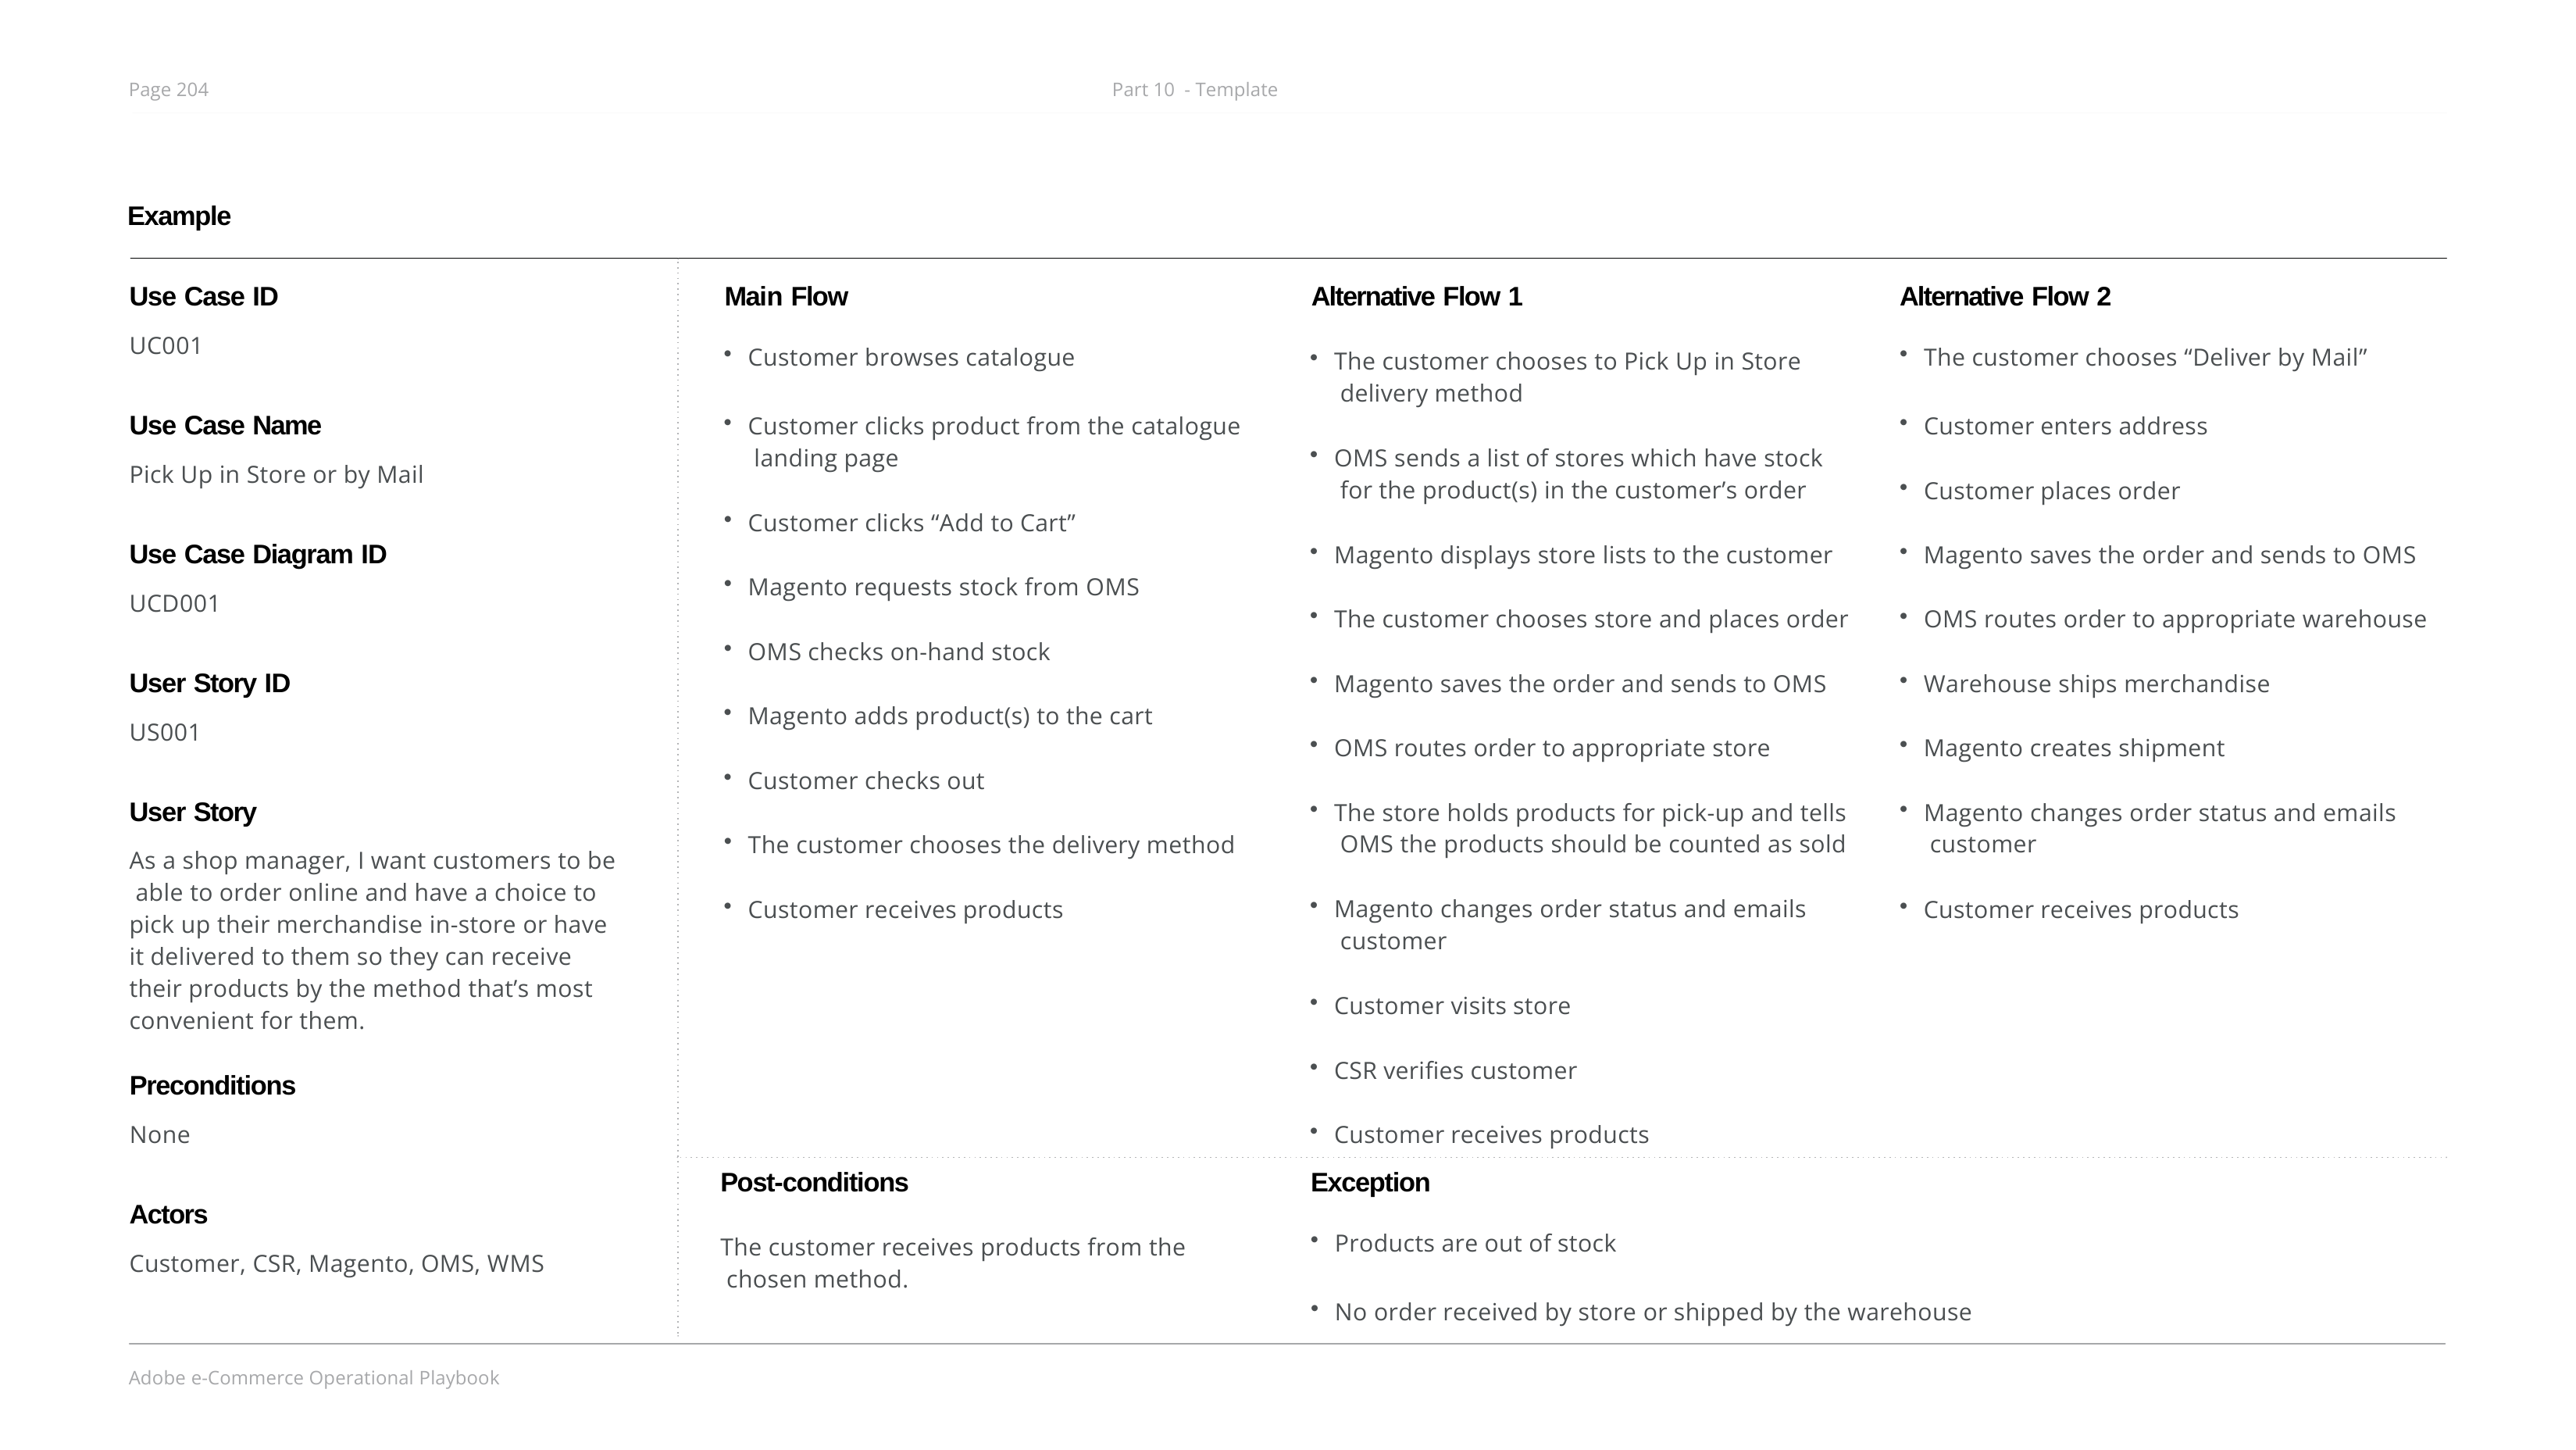

Page 204
Part 10 - Template
Example

Use Case ID
UC001
Main Flow

Customer browses catalogue
Alternative Flow 1
The customer chooses to Pick Up in Store  delivery method
Alternative Flow 2

The customer chooses “Deliver by Mail”
Customer clicks product from the catalogue  landing page
Use Case Name
Pick Up in Store or by Mail
Customer enters address
OMS sends a list of stores which have stock  for the product(s) in the customer’s order
Customer places order
Customer clicks “Add to Cart”
Use Case Diagram ID
UCD001
Magento displays store lists to the customer
Magento saves the order and sends to OMS
Magento requests stock from OMS
The customer chooses store and places order
OMS routes order to appropriate warehouse
OMS checks on-hand stock
User Story ID
US001
Magento saves the order and sends to OMS
Warehouse ships merchandise
Magento adds product(s) to the cart
OMS routes order to appropriate store
Magento creates shipment
Customer checks out
The store holds products for pick-up and tells  OMS the products should be counted as sold
Magento changes order status and emails  customer
User Story
As a shop manager, I want customers to be  able to order online and have a choice to  pick up their merchandise in-store or have  it delivered to them so they can receive  their products by the method that’s most  convenient for them.
The customer chooses the delivery method
Magento changes order status and emails  customer
Customer receives products
Customer receives products
Customer visits store
CSR verifies customer
Preconditions
None
Customer receives products
Post-conditions
The customer receives products from the  chosen method.
Exception

Products are out of stock
Actors
Customer, CSR, Magento, OMS, WMS
No order received by store or shipped by the warehouse

Adobe e-Commerce Operational Playbook